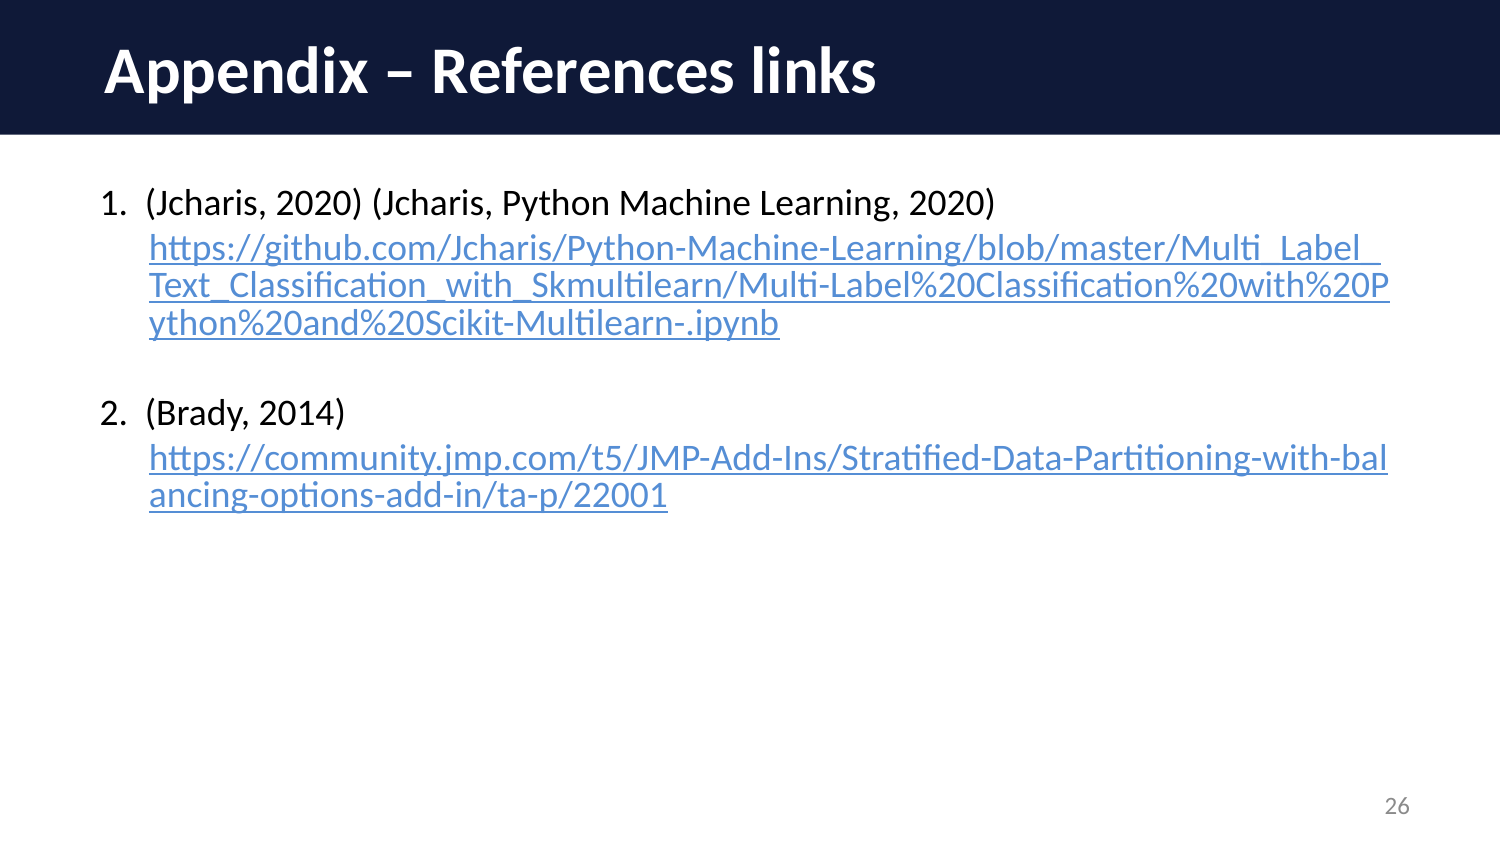

Appendix – References links

   1.  (Jcharis, 2020) (Jcharis, Python Machine Learning, 2020)
https://github.com/Jcharis/Python-Machine-Learning/blob/master/Multi_Label_Text_Classification_with_Skmultilearn/Multi-Label%20Classification%20with%20Python%20and%20Scikit-Multilearn-.ipynb

   2.  (Brady, 2014)
https://community.jmp.com/t5/JMP-Add-Ins/Stratified-Data-Partitioning-with-balancing-options-add-in/ta-p/22001

26